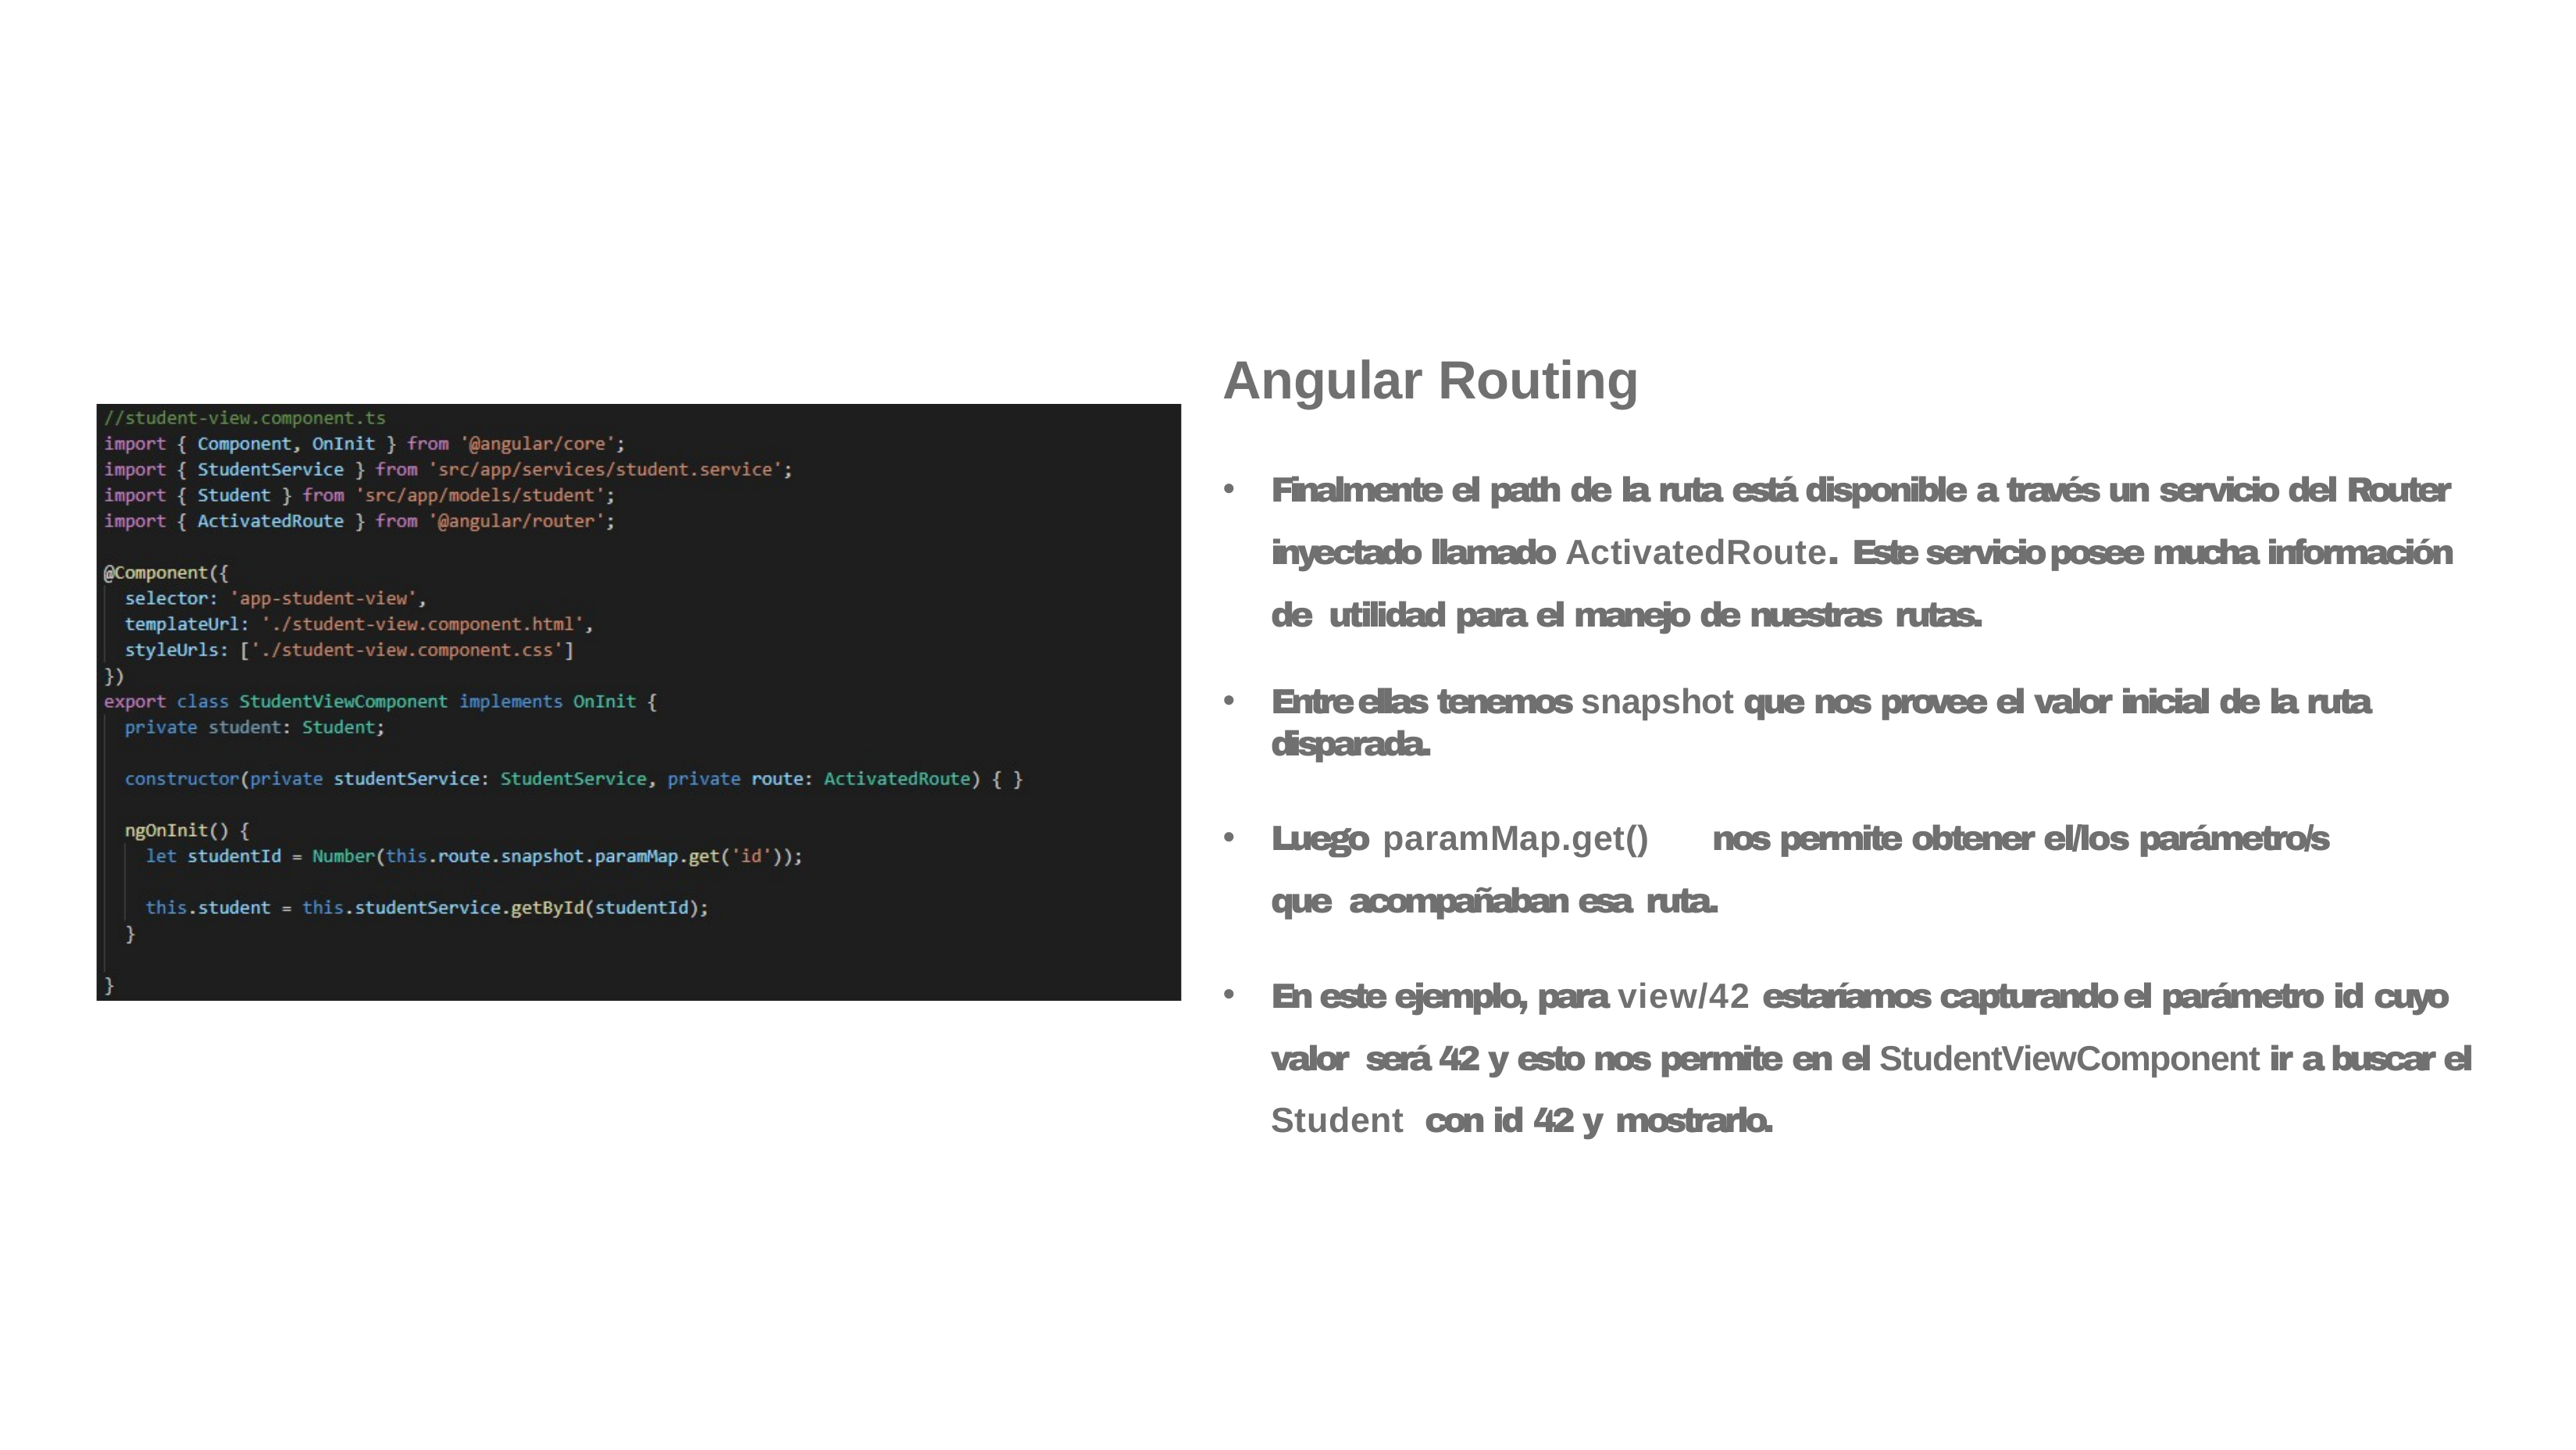

# Angular Routing

Finalmente el path de la ruta está disponible a través un servicio del Router  inyectado llamado ActivatedRoute. Este servicio posee mucha información de  utilidad para el manejo de nuestras rutas.

Entre ellas tenemos snapshot que nos provee el valor inicial de la ruta disparada.
Luego paramMap.get()	nos permite obtener el/los parámetro/s que  acompañaban esa ruta.
En este ejemplo, para view/42 estaríamos capturando el parámetro id cuyo valor  será 42 y esto nos permite en el StudentViewComponent ir a buscar el Student  con id 42 y mostrarlo.